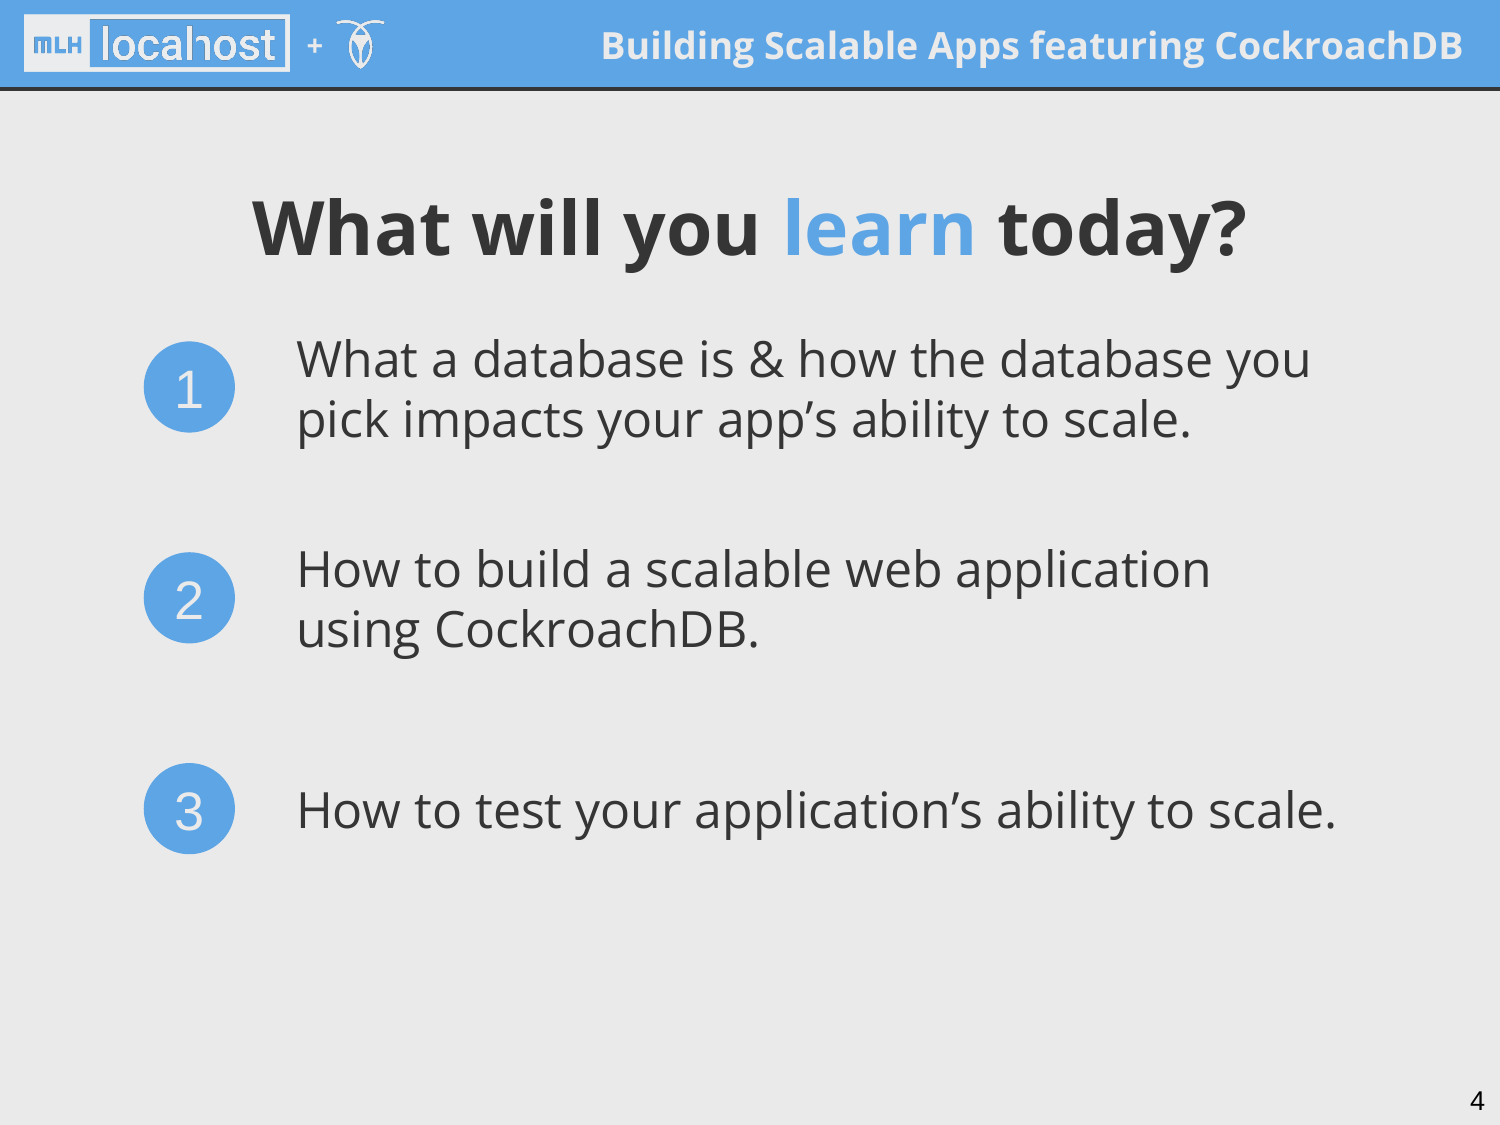

# What will you learn today?
What a database is & how the database you pick impacts your app’s ability to scale.
1
How to build a scalable web application using CockroachDB.
2
How to test your application’s ability to scale.
3
4